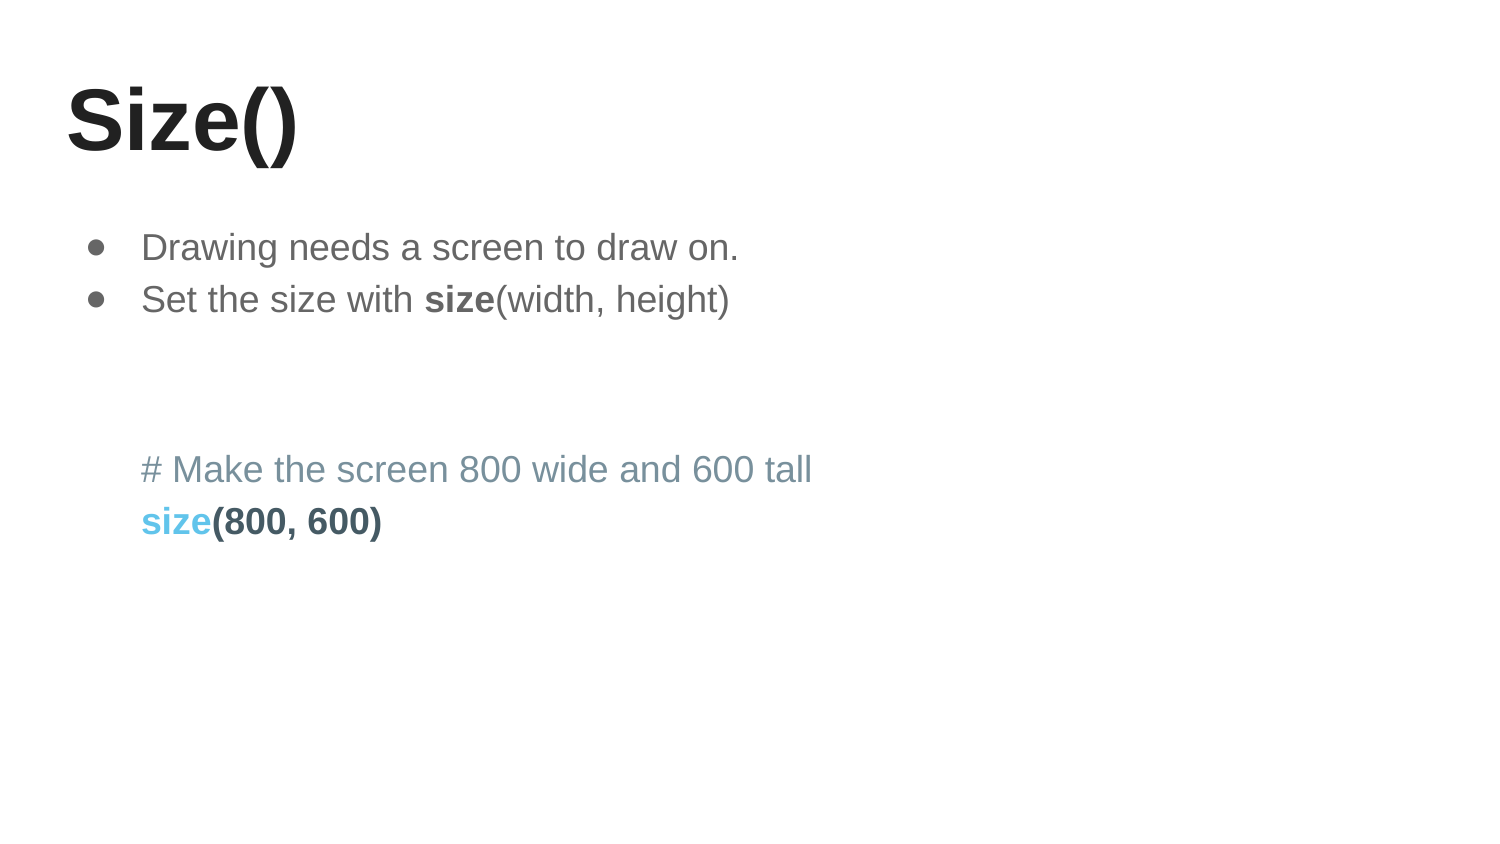

# Size()
Drawing needs a screen to draw on.
Set the size with size(width, height)

# Make the screen 800 wide and 600 tall size(800, 600)